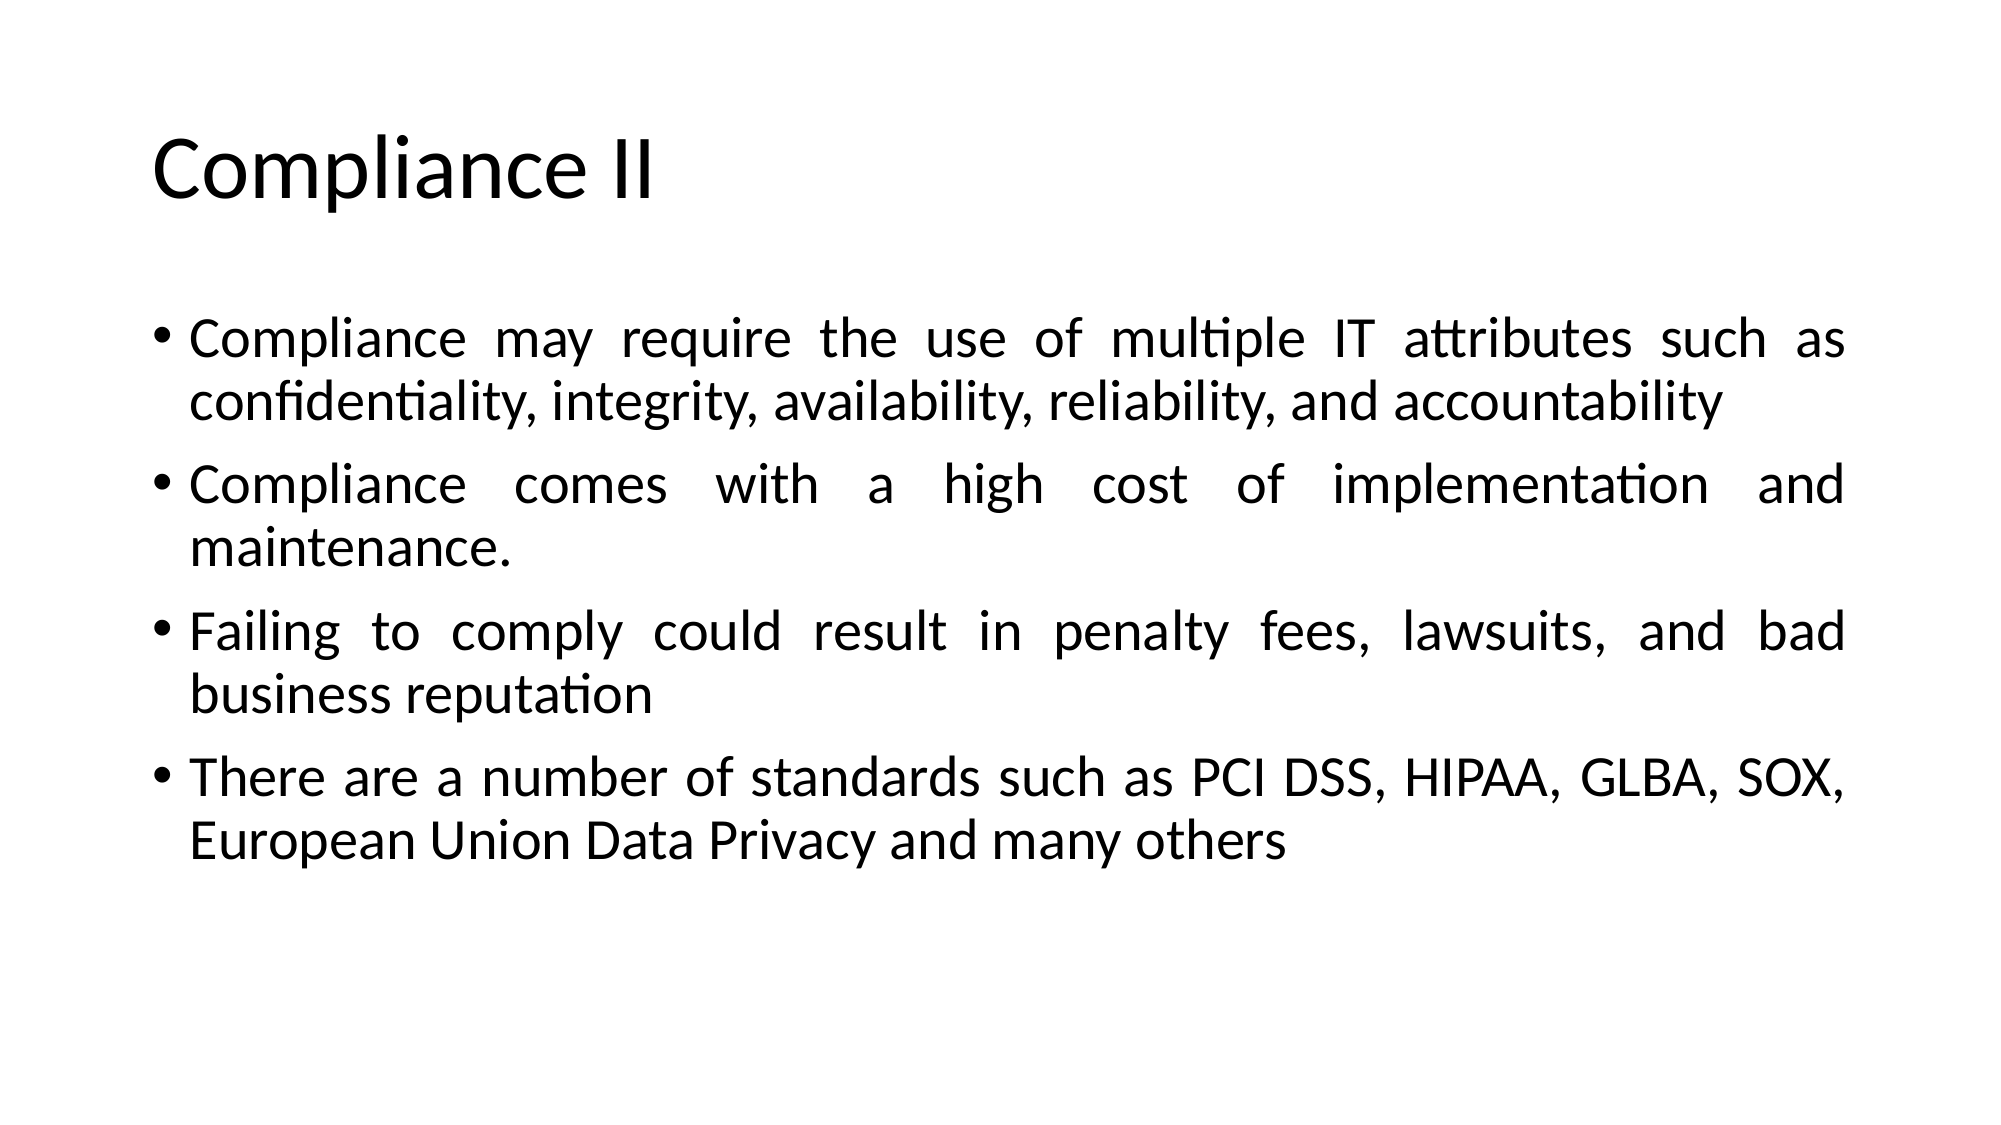

# Compliance II
Compliance may require the use of multiple IT attributes such as confidentiality, integrity, availability, reliability, and accountability
Compliance comes with a high cost of implementation and maintenance.
Failing to comply could result in penalty fees, lawsuits, and bad business reputation
There are a number of standards such as PCI DSS, HIPAA, GLBA, SOX, European Union Data Privacy and many others